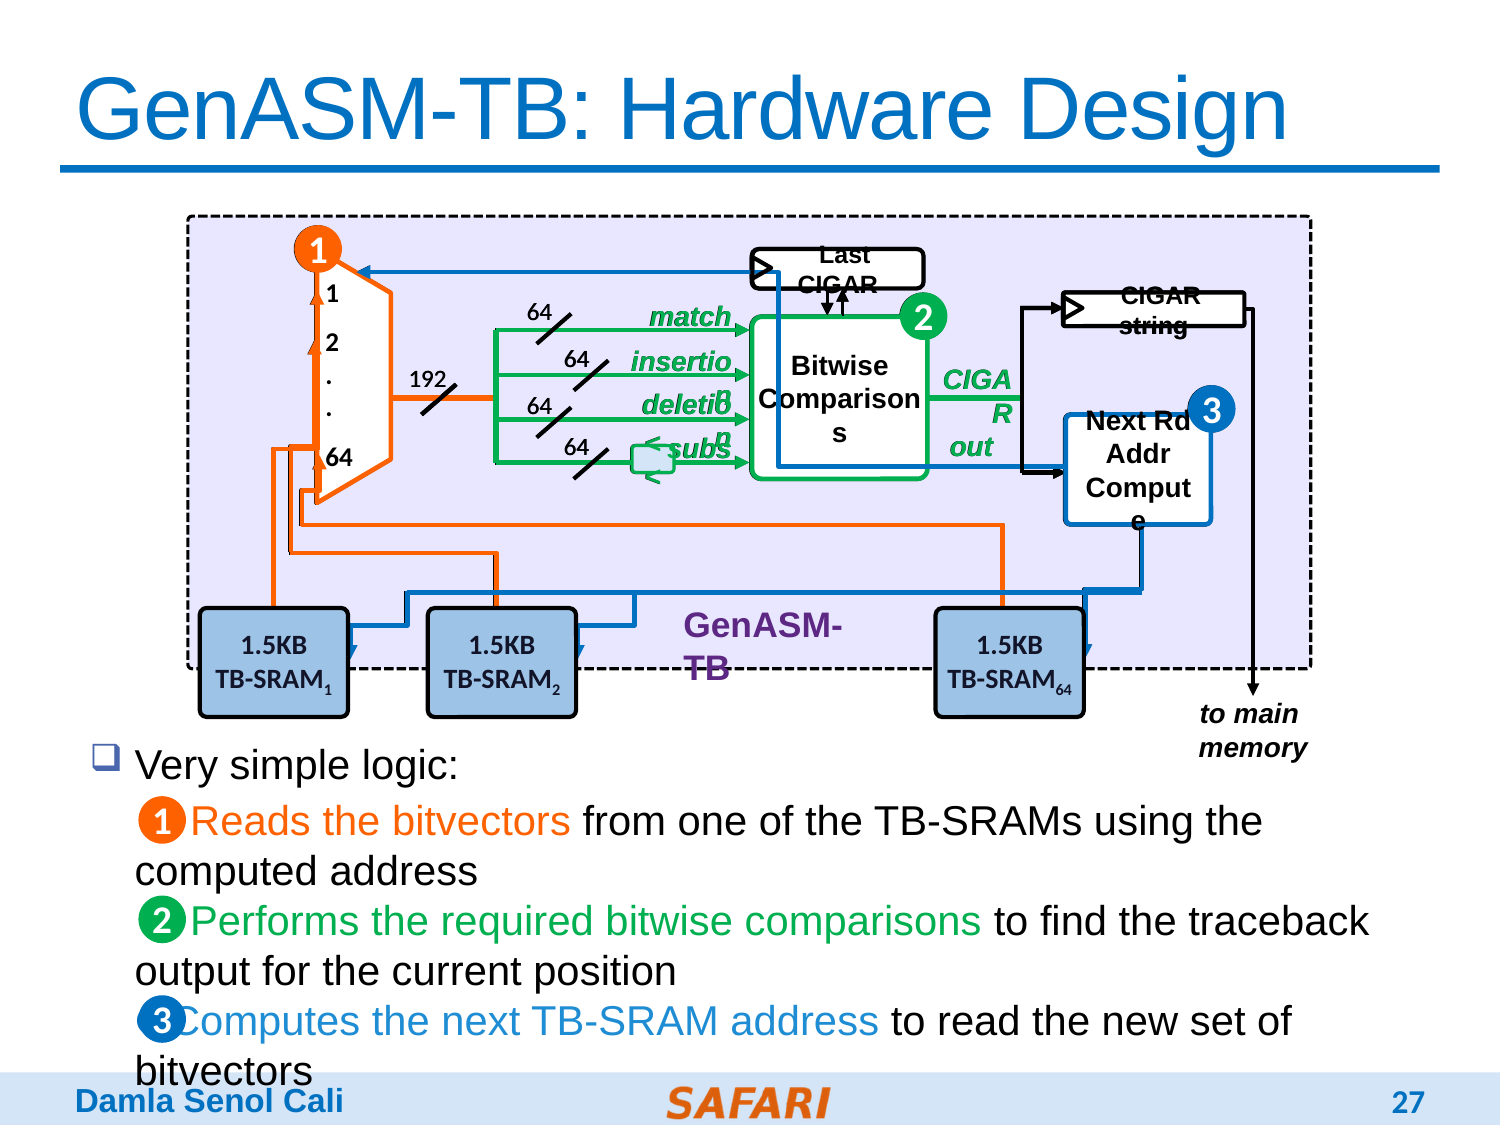

# GenASM-TB: Hardware Design

1
1
  Last CIGAR
  Last CIGAR
1
2
.
.
64

1
2
.
.
64

64
64
match
match
2
2
  CIGAR string
  CIGAR string

Bitwise Comparisons
Bitwise Comparisons
64
64
insertion
insertion
CIGAR
out
CIGAR
out
192
192
deletion
deletion
64
64
3
3
Next Rd Addr Compute
Next Rd Addr Compute
subs
subs
64
64
<<
<<
GenASM-TB
1.5KB
TB-SRAM1
1.5KB
TB-SRAM2
1.5KB
TB-SRAM64
to main
memory
Very simple logic:
❶Reads the bitvectors from one of the TB-SRAMs using the computed address
❷Performs the required bitwise comparisons to find the traceback output for the current position
❸Computes the next TB-SRAM address to read the new set of bitvectors

1
2
3
27